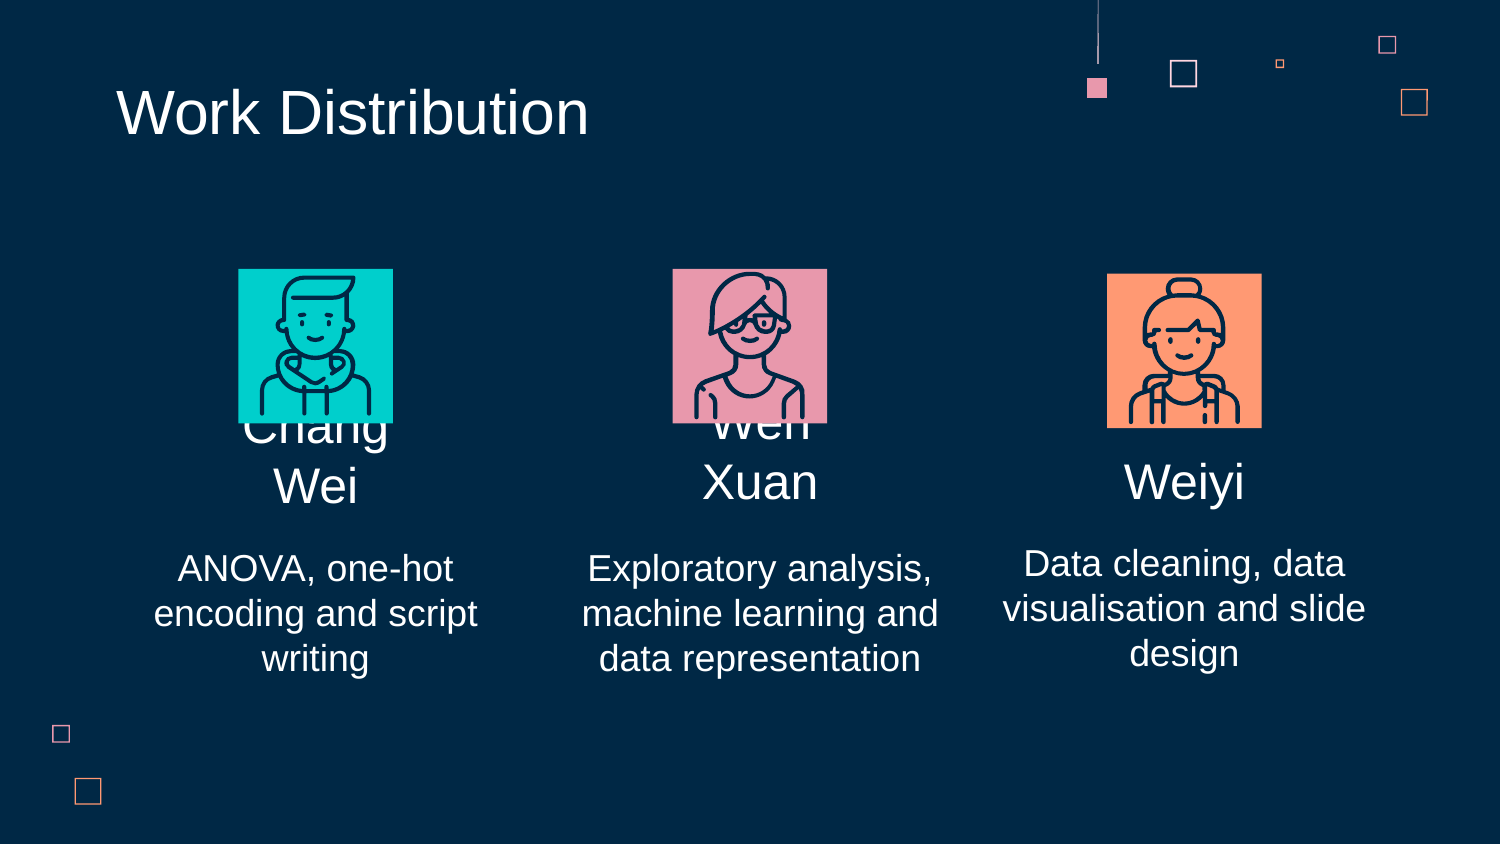

Work Distribution

Wen Xuan
Weiyi
# Chang Wei
Data cleaning, data visualisation and slide design
ANOVA, one-hot encoding and script writing
Exploratory analysis, machine learning and data representation